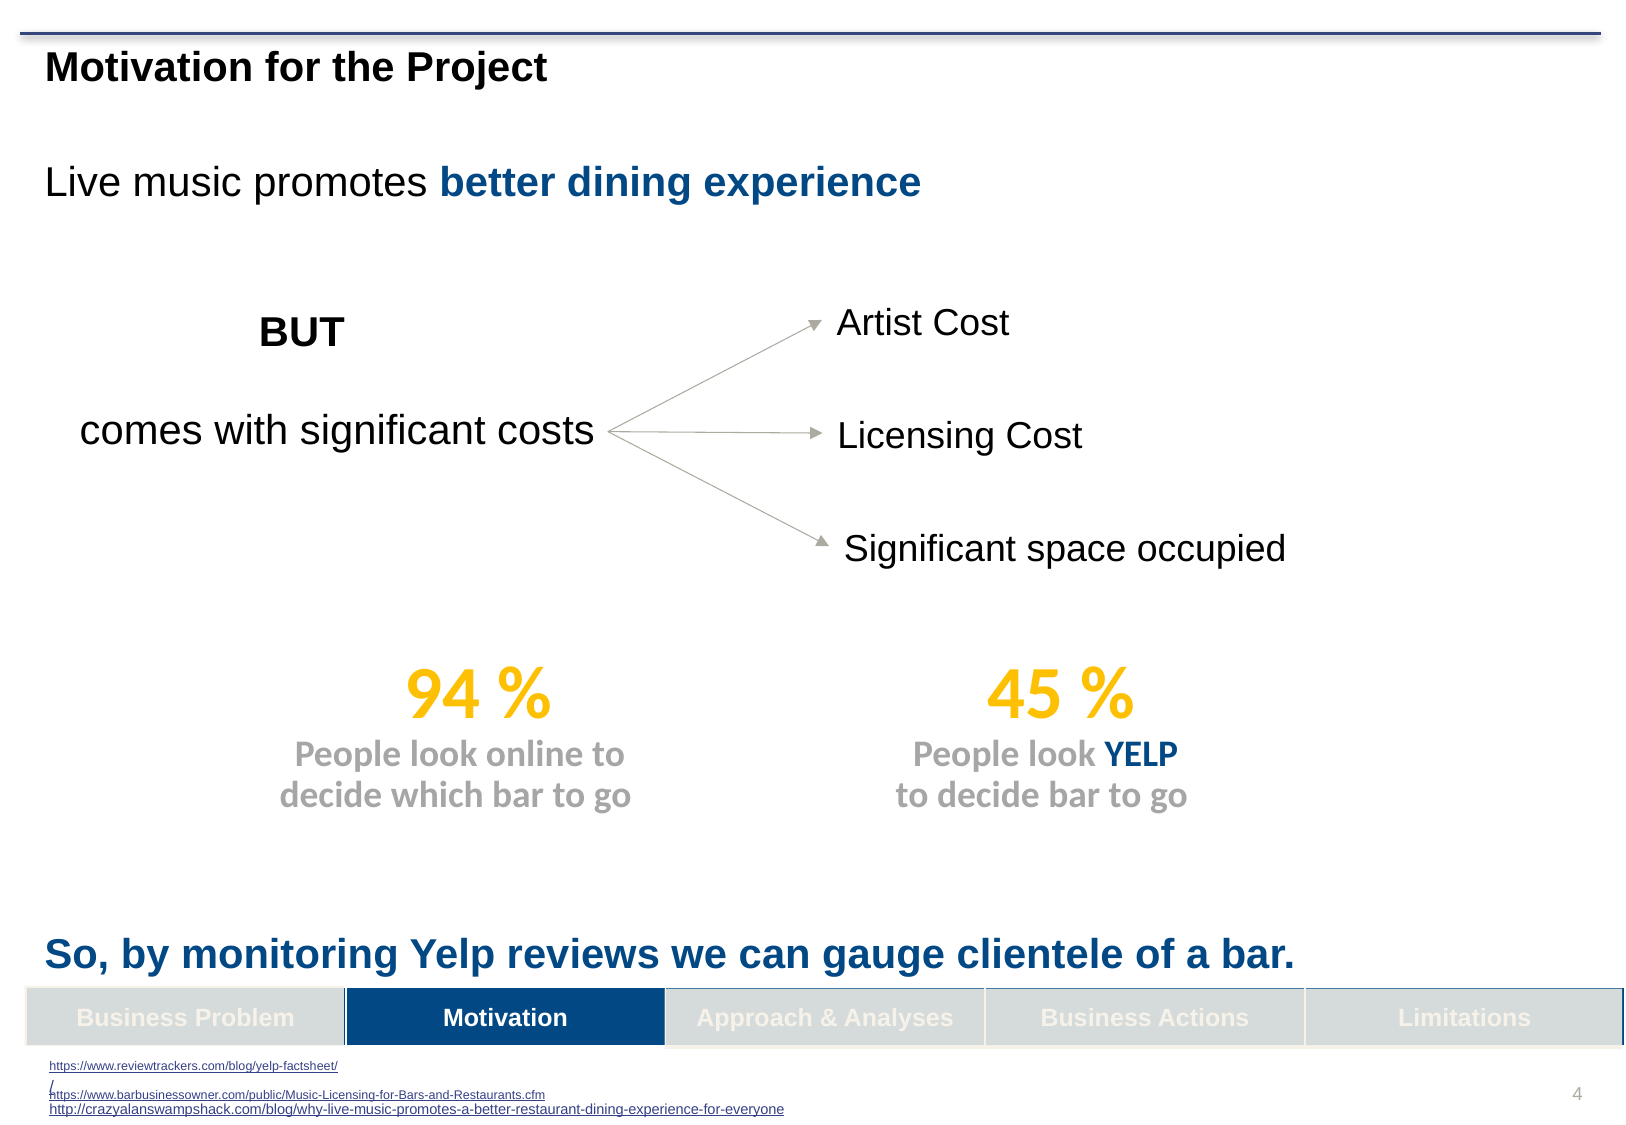

Motivation for the Project
# Live music promotes better dining experience
Artist Cost
BUT
Licensing Cost
comes with significant costs
Significant space occupied
   94 %
   45 %
People look online to decide which bar to go
  People look YELP 	 to decide bar to go

So, by monitoring Yelp reviews we can gauge clientele of a bar.

| Business Problem | Motivation | Approach & Analyses | Business Actions | Limitations |
| --- | --- | --- | --- | --- |

/
https://smallbiztrends.com/2018/06/how-diners-choose-restaurants.html/

https://www.reviewtrackers.com/blog/yelp-factsheet/

https://www.barbusinessowner.com/public/Music-Licensing-for-Bars-and-Restaurants.cfm
http://crazyalanswampshack.com/blog/why-live-music-promotes-a-better-restaurant-dining-experience-for-everyone